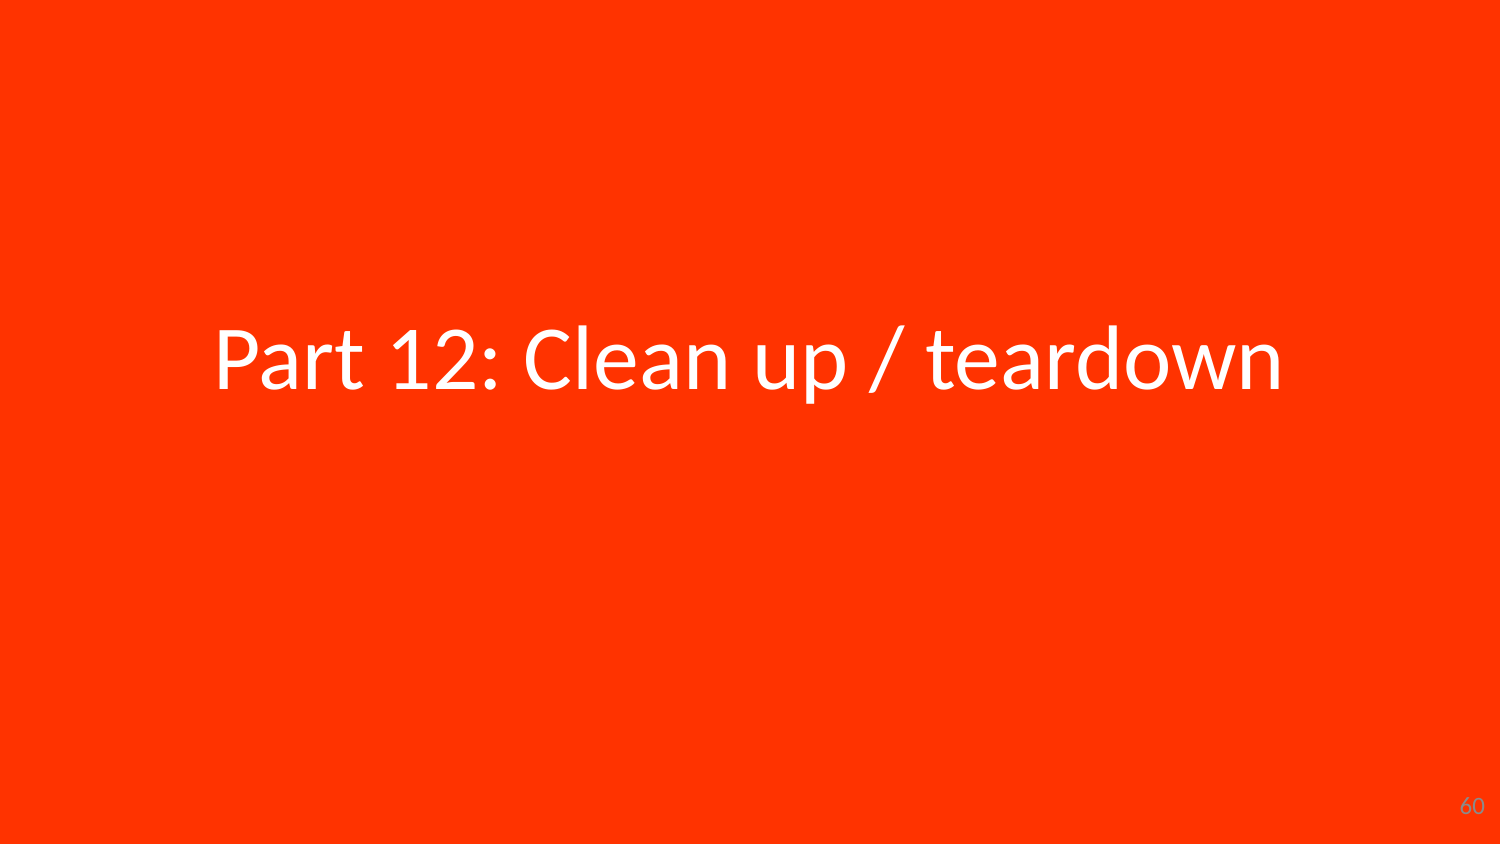

# Part 12: Clean up / teardown
60